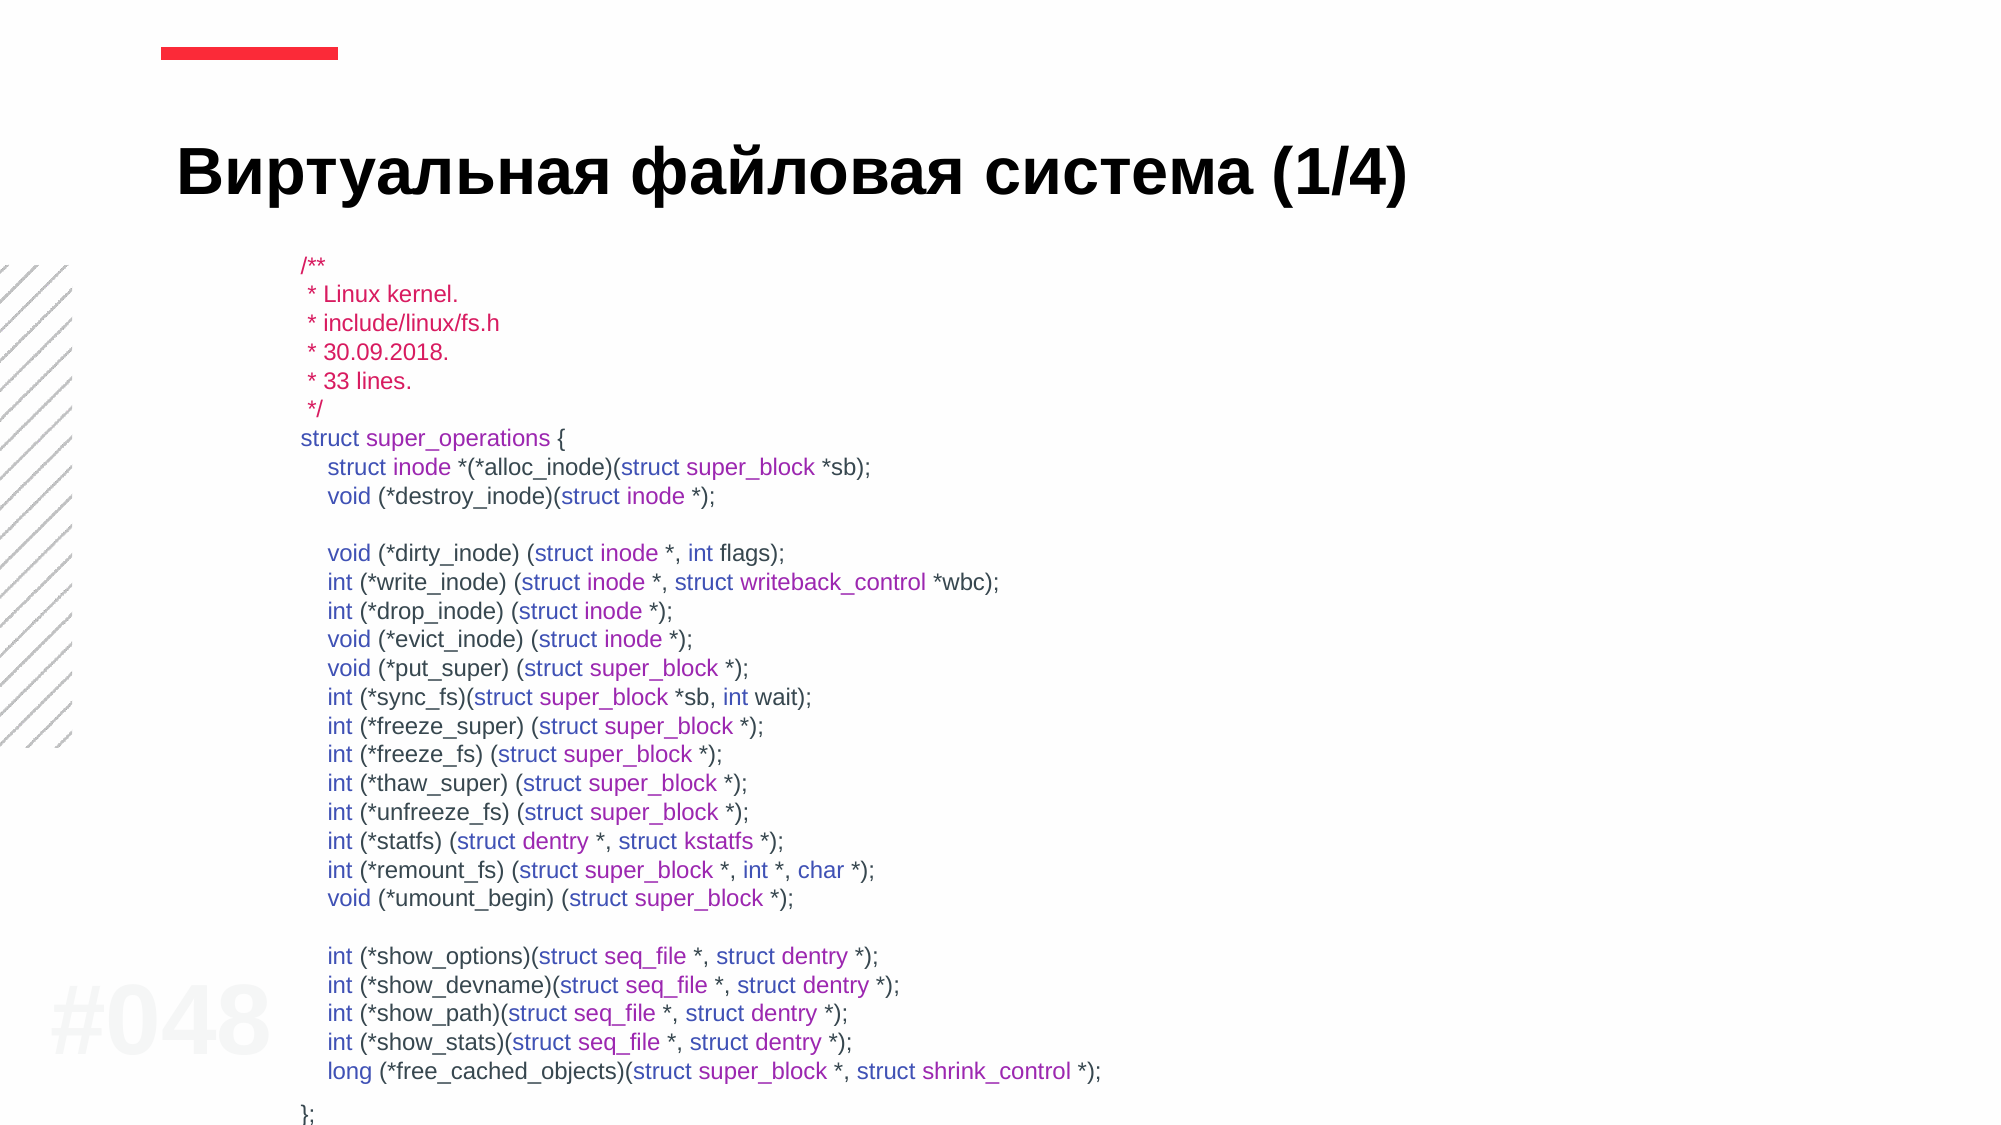

Виртуальная файловая система (1/4)
/**
 * Linux kernel.
 * include/linux/fs.h
 * 30.09.2018.
 * 33 lines.
 */
struct super_operations {
    struct inode *(*alloc_inode)(struct super_block *sb);
    void (*destroy_inode)(struct inode *);

    void (*dirty_inode) (struct inode *, int flags);
    int (*write_inode) (struct inode *, struct writeback_control *wbc);
    int (*drop_inode) (struct inode *);
    void (*evict_inode) (struct inode *);
    void (*put_super) (struct super_block *);
    int (*sync_fs)(struct super_block *sb, int wait);
    int (*freeze_super) (struct super_block *);
    int (*freeze_fs) (struct super_block *);
    int (*thaw_super) (struct super_block *);
    int (*unfreeze_fs) (struct super_block *);
    int (*statfs) (struct dentry *, struct kstatfs *);
    int (*remount_fs) (struct super_block *, int *, char *);
    void (*umount_begin) (struct super_block *);

    int (*show_options)(struct seq_file *, struct dentry *);
    int (*show_devname)(struct seq_file *, struct dentry *);
    int (*show_path)(struct seq_file *, struct dentry *);
    int (*show_stats)(struct seq_file *, struct dentry *);
    long (*free_cached_objects)(struct super_block *, struct shrink_control *);
};
#048